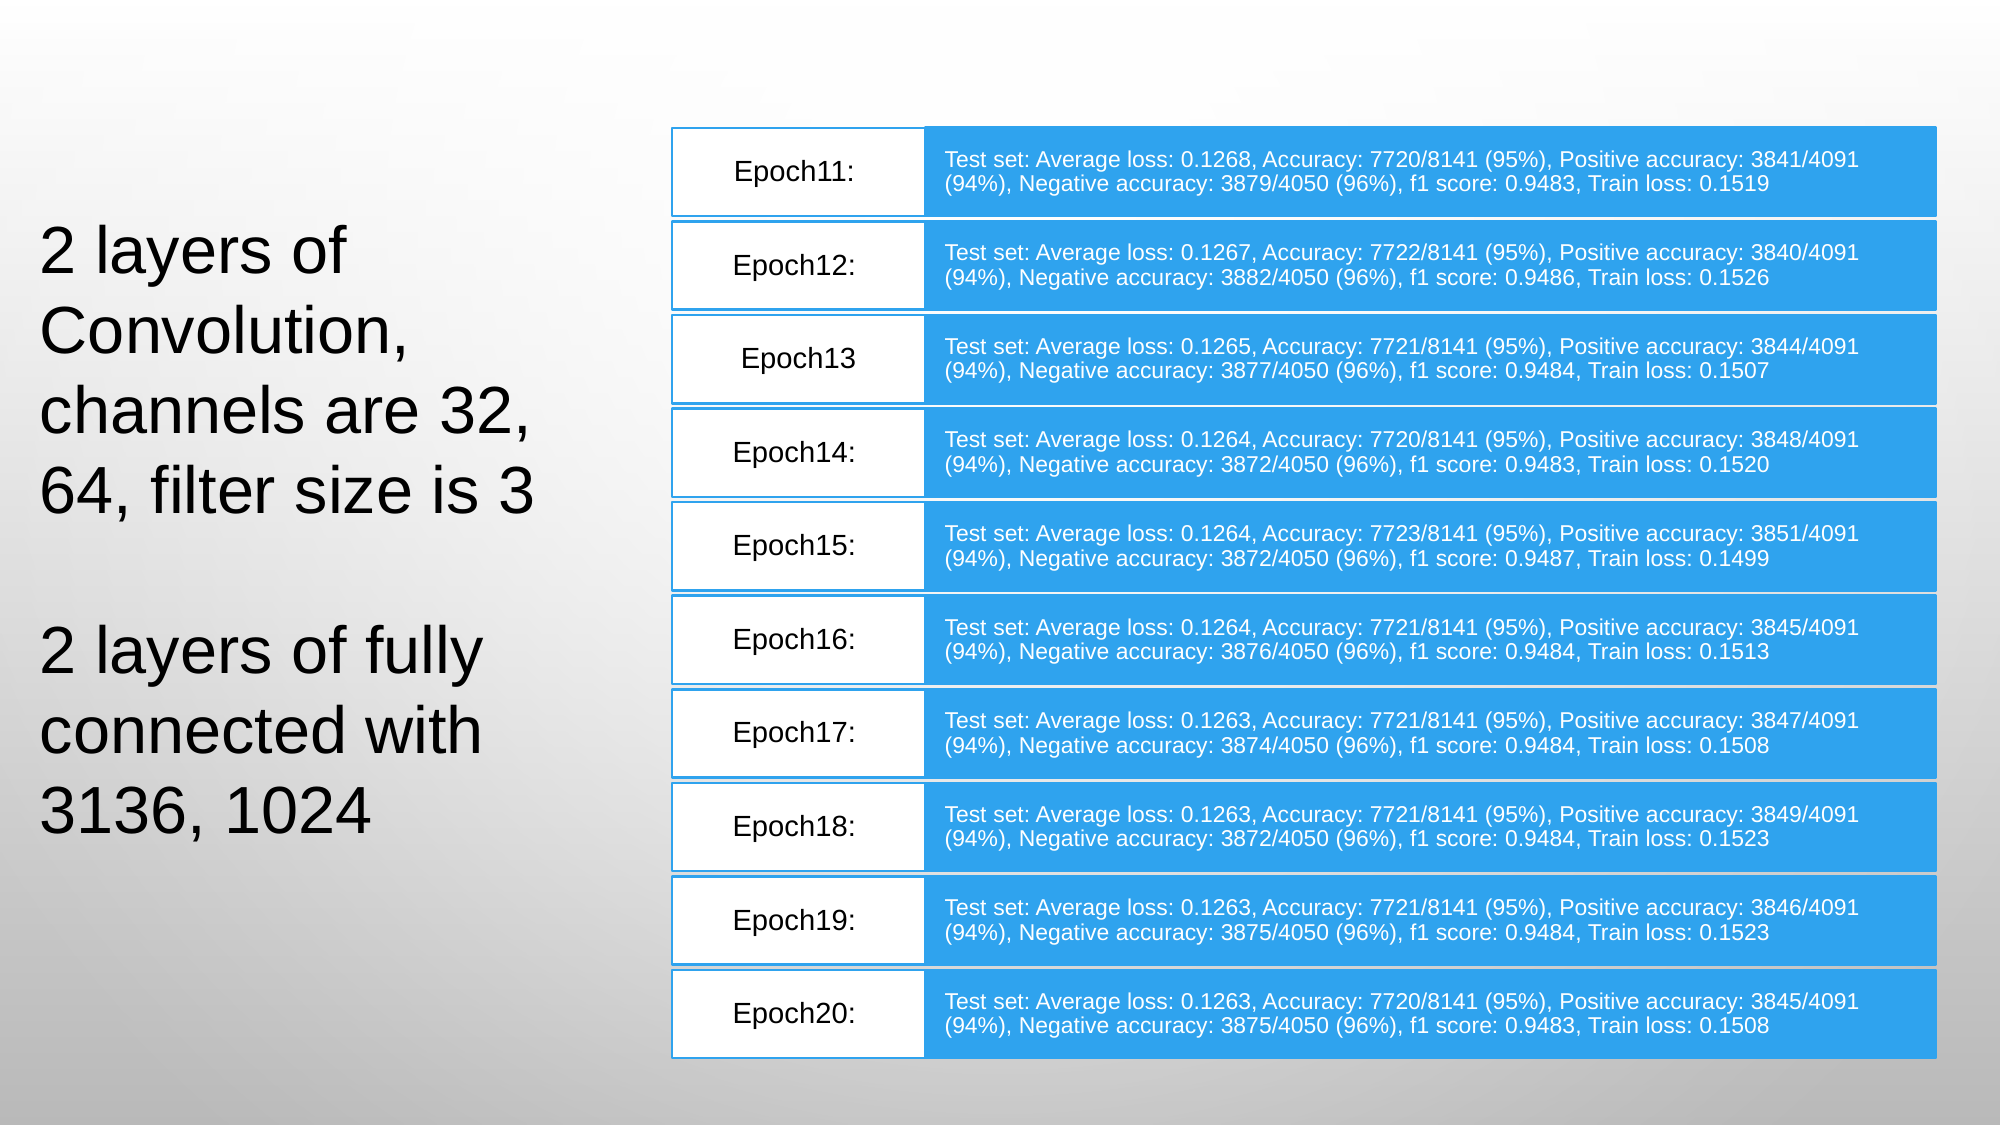

Test set: Average loss: 0.1268, Accuracy: 7720/8141 (95%), Positive accuracy: 3841/4091 (94%), Negative accuracy: 3879/4050 (96%), f1 score: 0.9483, Train loss: 0.1519
Epoch11:
Test set: Average loss: 0.1267, Accuracy: 7722/8141 (95%), Positive accuracy: 3840/4091 (94%), Negative accuracy: 3882/4050 (96%), f1 score: 0.9486, Train loss: 0.1526
Epoch12:
Test set: Average loss: 0.1265, Accuracy: 7721/8141 (95%), Positive accuracy: 3844/4091 (94%), Negative accuracy: 3877/4050 (96%), f1 score: 0.9484, Train loss: 0.1507
Epoch13
Test set: Average loss: 0.1264, Accuracy: 7720/8141 (95%), Positive accuracy: 3848/4091 (94%), Negative accuracy: 3872/4050 (96%), f1 score: 0.9483, Train loss: 0.1520
Epoch14:
Test set: Average loss: 0.1264, Accuracy: 7723/8141 (95%), Positive accuracy: 3851/4091 (94%), Negative accuracy: 3872/4050 (96%), f1 score: 0.9487, Train loss: 0.1499
Epoch15:
Test set: Average loss: 0.1264, Accuracy: 7721/8141 (95%), Positive accuracy: 3845/4091 (94%), Negative accuracy: 3876/4050 (96%), f1 score: 0.9484, Train loss: 0.1513
Epoch16:
Test set: Average loss: 0.1263, Accuracy: 7721/8141 (95%), Positive accuracy: 3847/4091 (94%), Negative accuracy: 3874/4050 (96%), f1 score: 0.9484, Train loss: 0.1508
Epoch17:
Test set: Average loss: 0.1263, Accuracy: 7721/8141 (95%), Positive accuracy: 3849/4091 (94%), Negative accuracy: 3872/4050 (96%), f1 score: 0.9484, Train loss: 0.1523
Epoch18:
Test set: Average loss: 0.1263, Accuracy: 7721/8141 (95%), Positive accuracy: 3846/4091 (94%), Negative accuracy: 3875/4050 (96%), f1 score: 0.9484, Train loss: 0.1523
Epoch19:
Test set: Average loss: 0.1263, Accuracy: 7720/8141 (95%), Positive accuracy: 3845/4091 (94%), Negative accuracy: 3875/4050 (96%), f1 score: 0.9483, Train loss: 0.1508
Epoch20:
#
2 layers of Convolution,
channels are 32, 64, filter size is 3

2 layers of fully connected with 3136, 1024